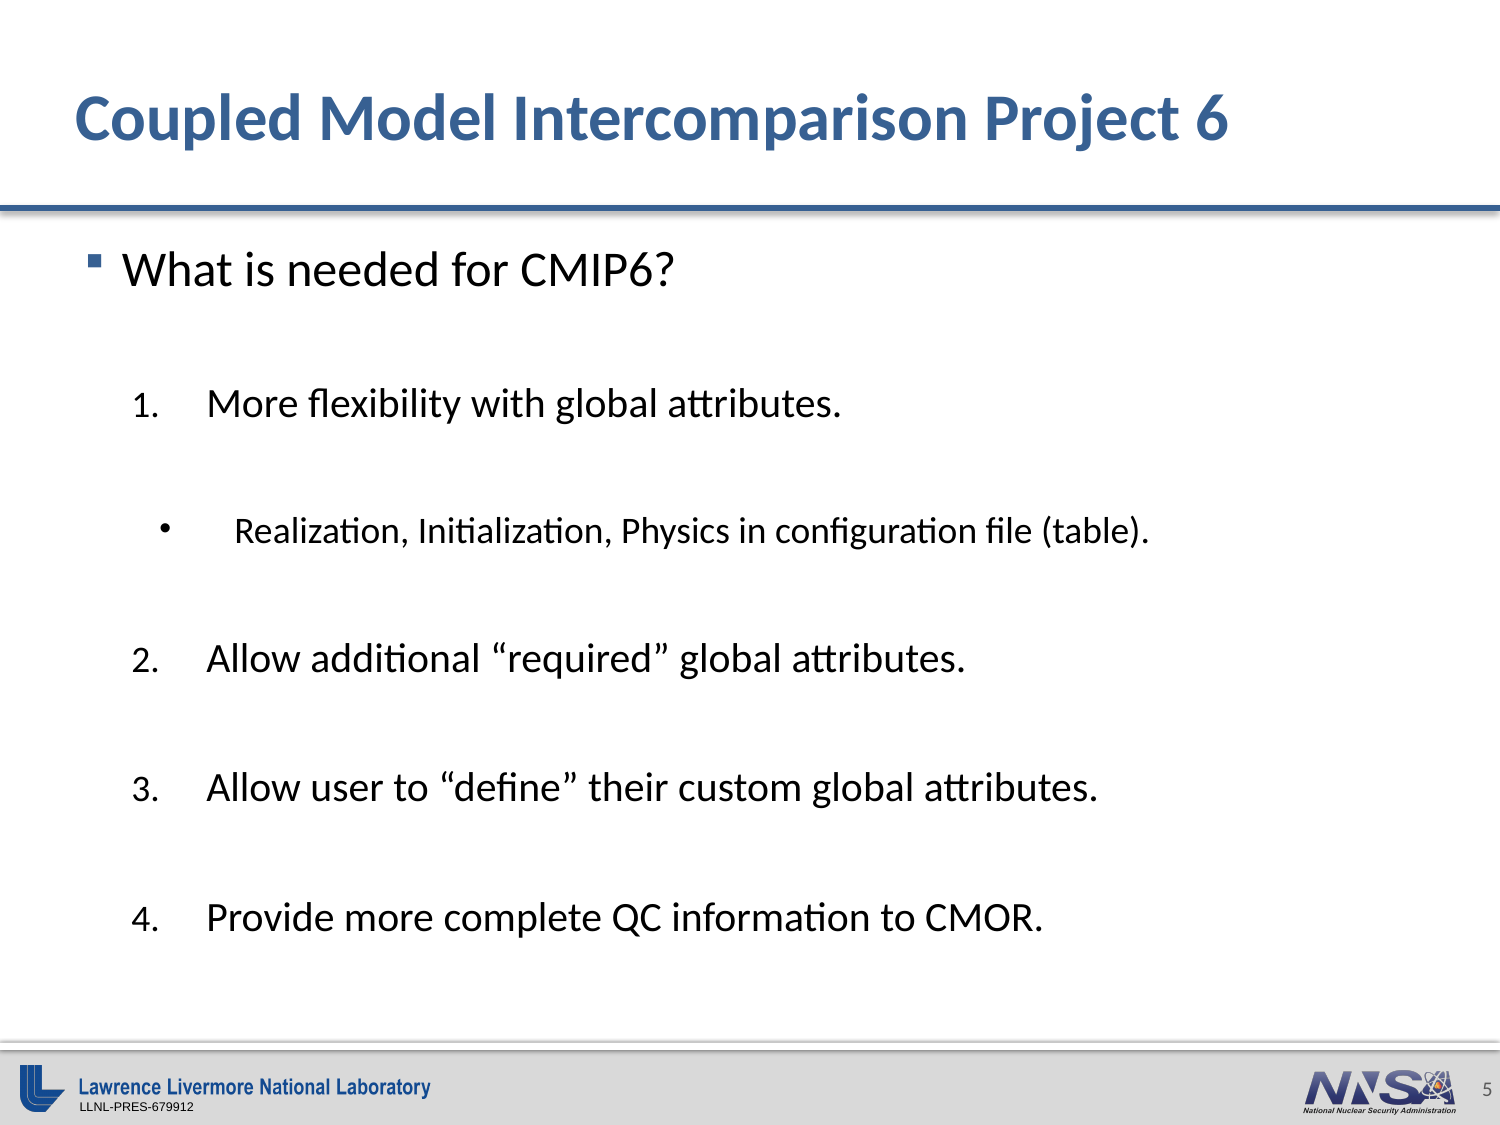

# Coupled Model Intercomparison Project 6
What is needed for CMIP6?

More flexibility with global attributes.

Realization, Initialization, Physics in configuration file (table).

Allow additional “required” global attributes.

Allow user to “define” their custom global attributes.

Provide more complete QC information to CMOR.